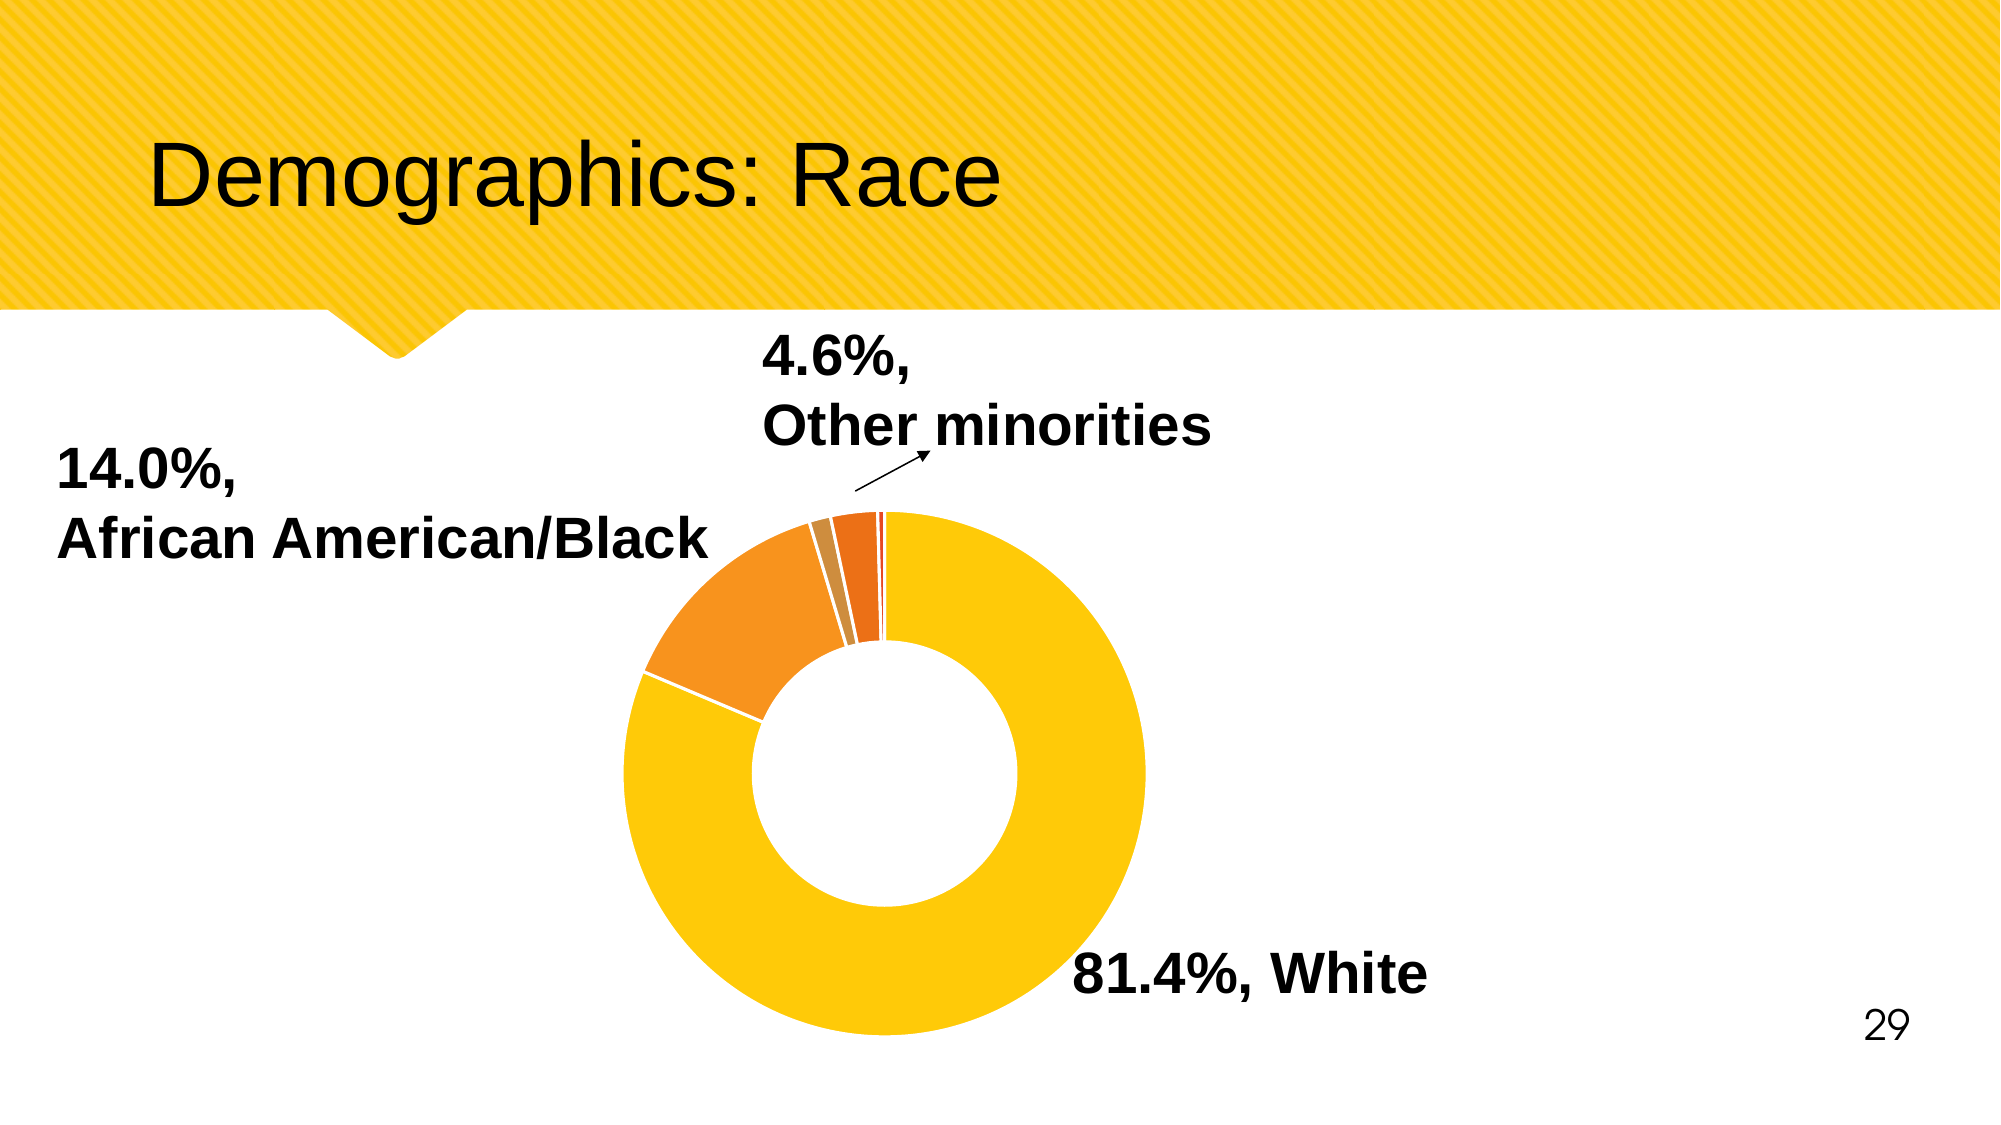

# Demographics: Race
4.6%,
Other minorities

### Chart

| Category |  |
|---|---|
|     White | 0.8135245901639344 |
|     Black | 0.14005087620124365 |
|     Asian | 0.013284341435839458 |
|     Other | 0.028900508762012438 |
|     Unknown | 0.004239683436970039 |
14.0%,
African American/Black
81.4%, White
29